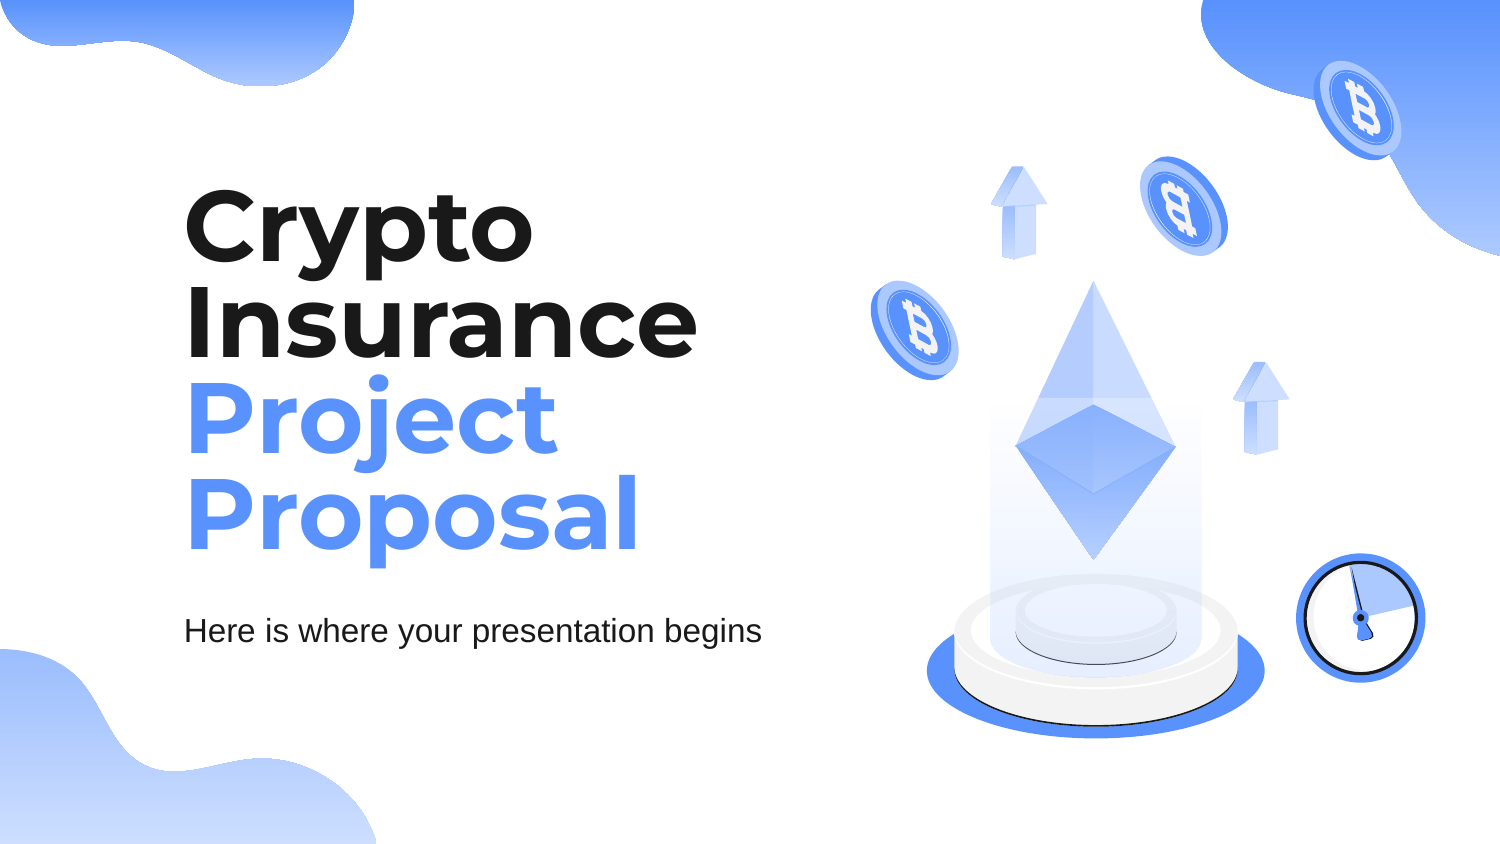

# Crypto Insurance Project Proposal

Here is where your presentation begins